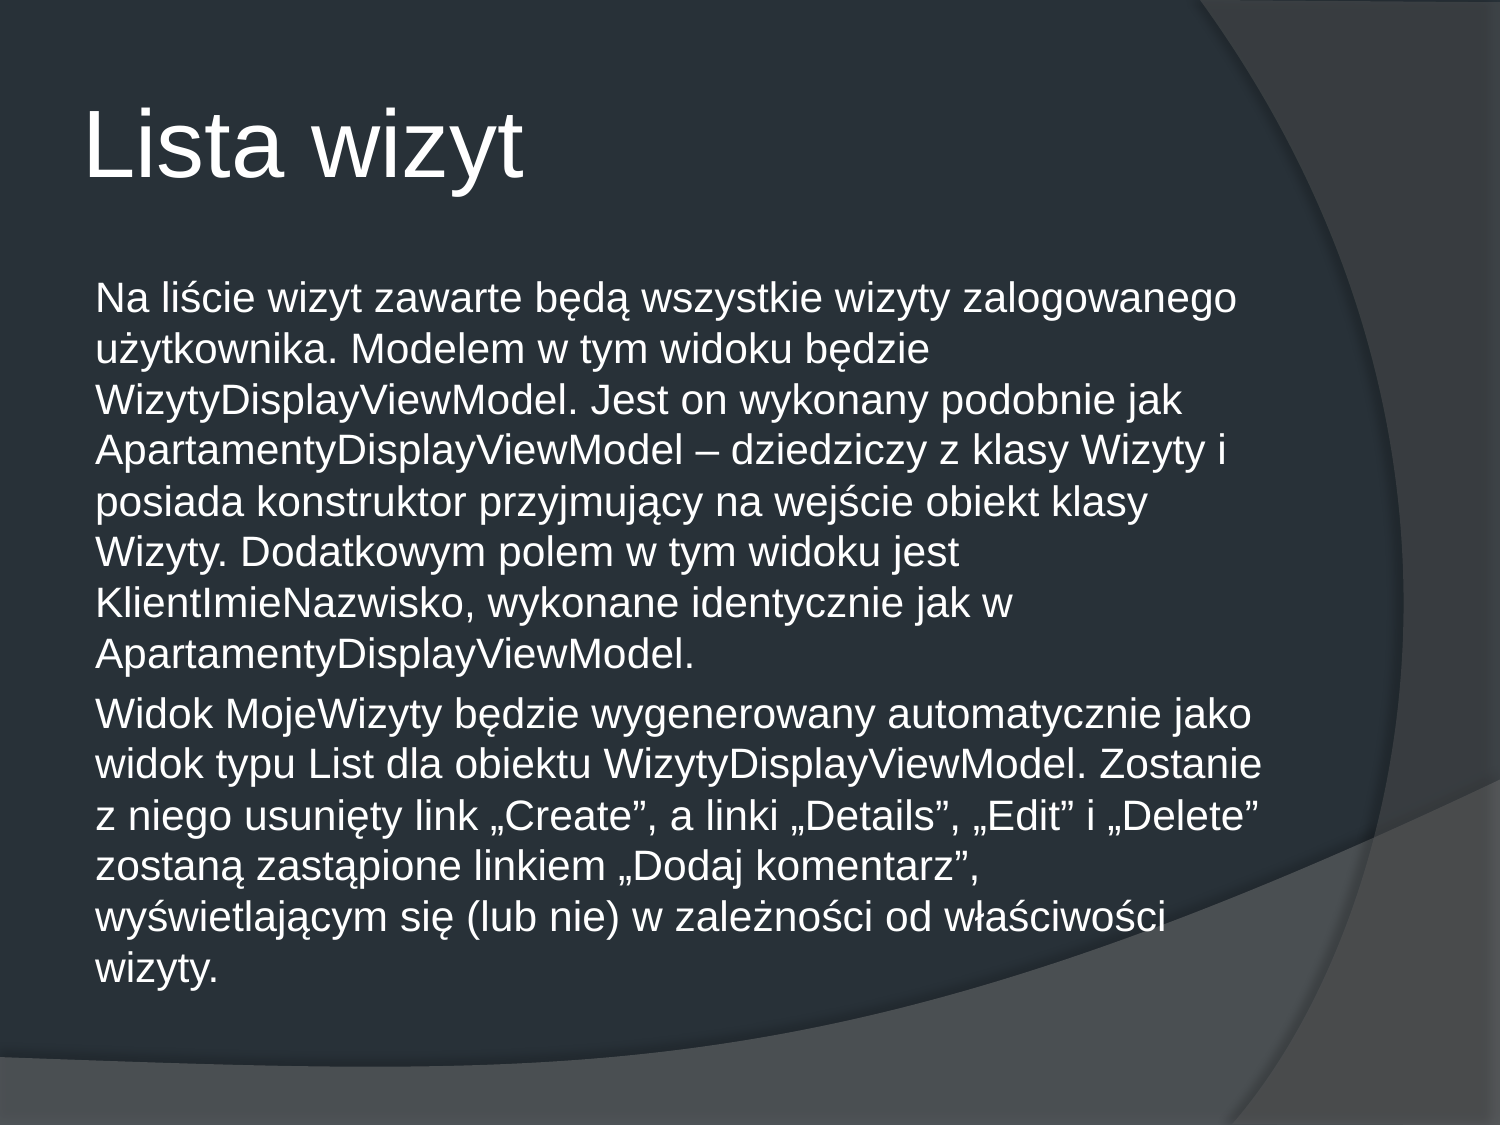

# Lista wizyt
Na liście wizyt zawarte będą wszystkie wizyty zalogowanego użytkownika. Modelem w tym widoku będzie WizytyDisplayViewModel. Jest on wykonany podobnie jak ApartamentyDisplayViewModel – dziedziczy z klasy Wizyty i posiada konstruktor przyjmujący na wejście obiekt klasy Wizyty. Dodatkowym polem w tym widoku jest KlientImieNazwisko, wykonane identycznie jak w ApartamentyDisplayViewModel.
Widok MojeWizyty będzie wygenerowany automatycznie jako widok typu List dla obiektu WizytyDisplayViewModel. Zostanie z niego usunięty link „Create”, a linki „Details”, „Edit” i „Delete” zostaną zastąpione linkiem „Dodaj komentarz”, wyświetlającym się (lub nie) w zależności od właściwości wizyty.